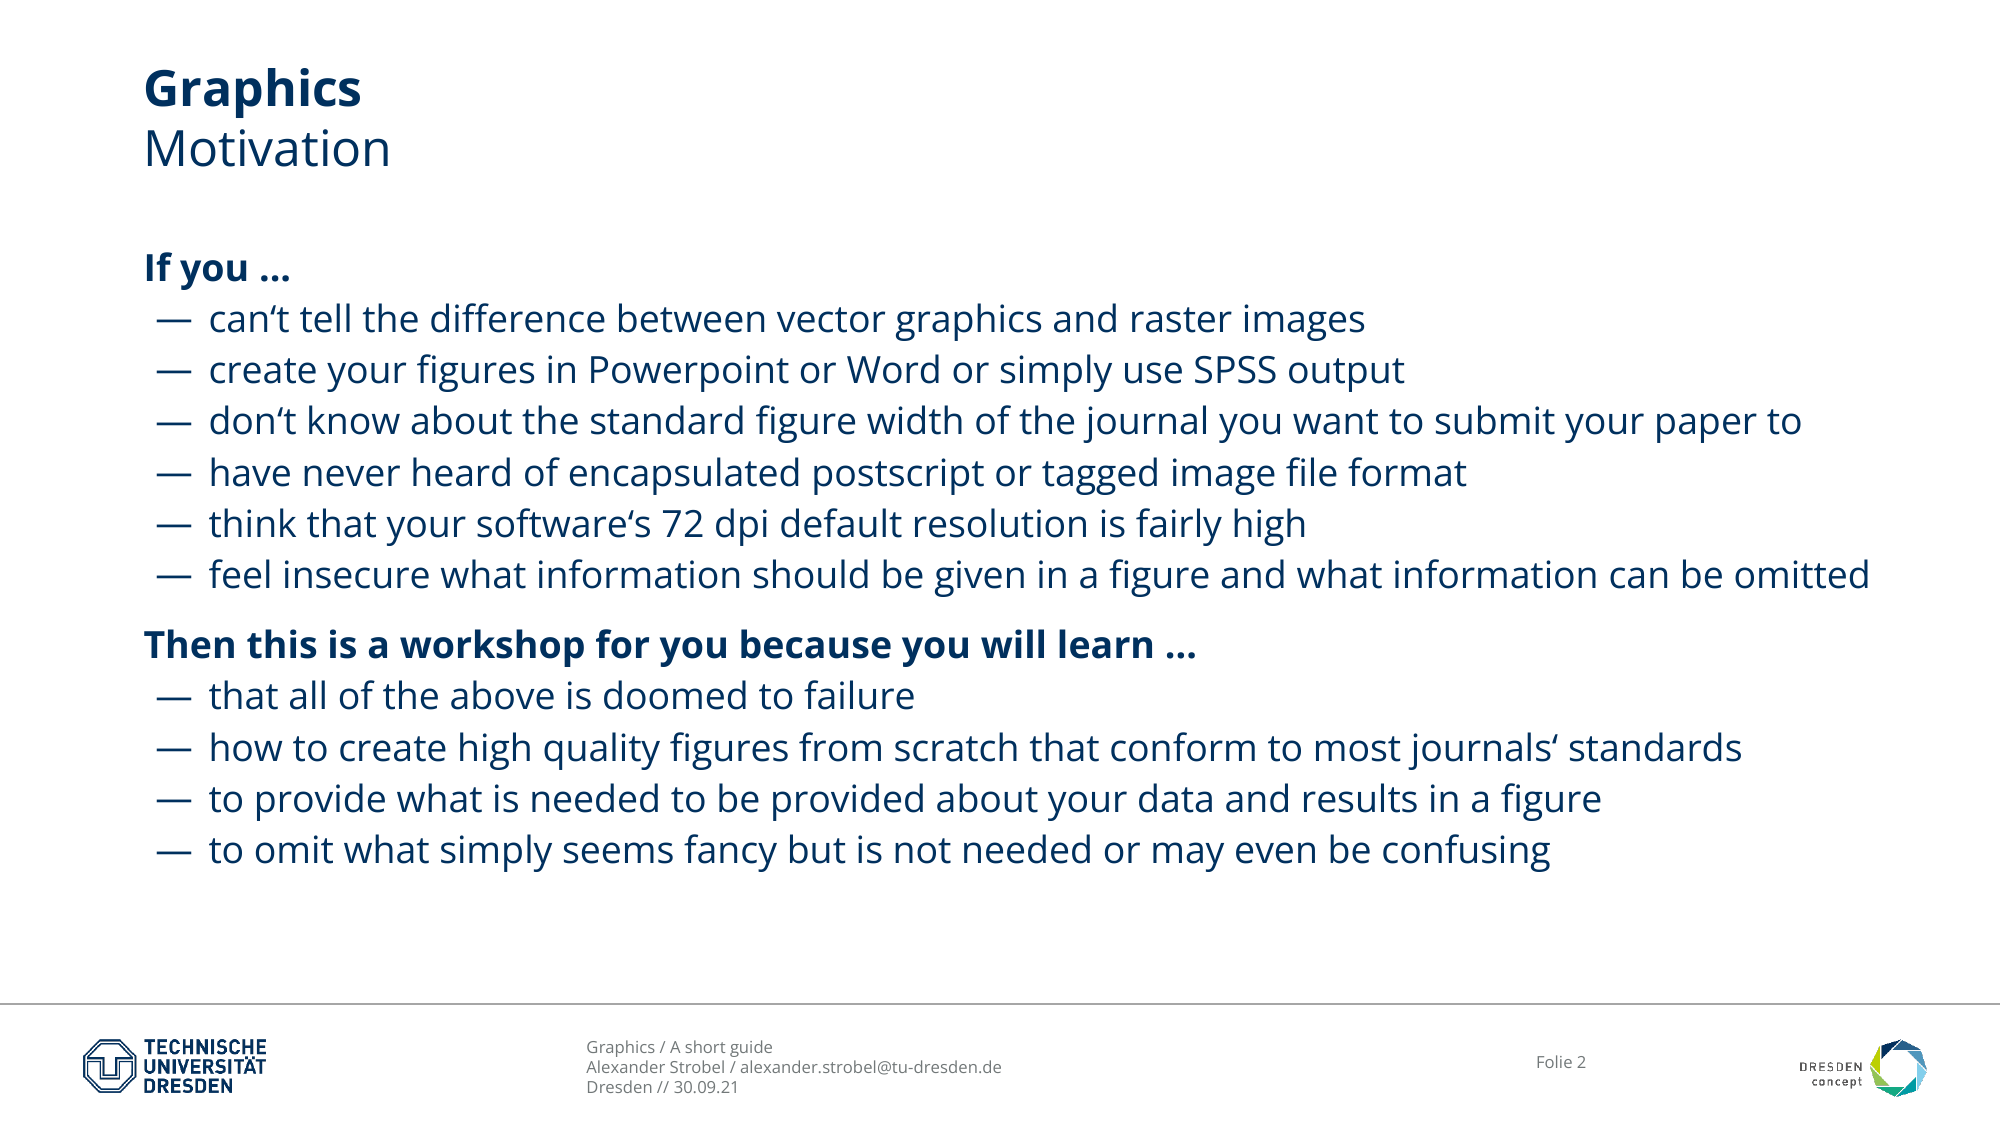

# Graphics Motivation
If you ...
can‘t tell the difference between vector graphics and raster images
create your figures in Powerpoint or Word or simply use SPSS output
don‘t know about the standard figure width of the journal you want to submit your paper to
have never heard of encapsulated postscript or tagged image file format
think that your software‘s 72 dpi default resolution is fairly high
feel insecure what information should be given in a figure and what information can be omitted
Then this is a workshop for you because you will learn ...
that all of the above is doomed to failure
how to create high quality figures from scratch that conform to most journals‘ standards
to provide what is needed to be provided about your data and results in a figure
to omit what simply seems fancy but is not needed or may even be confusing